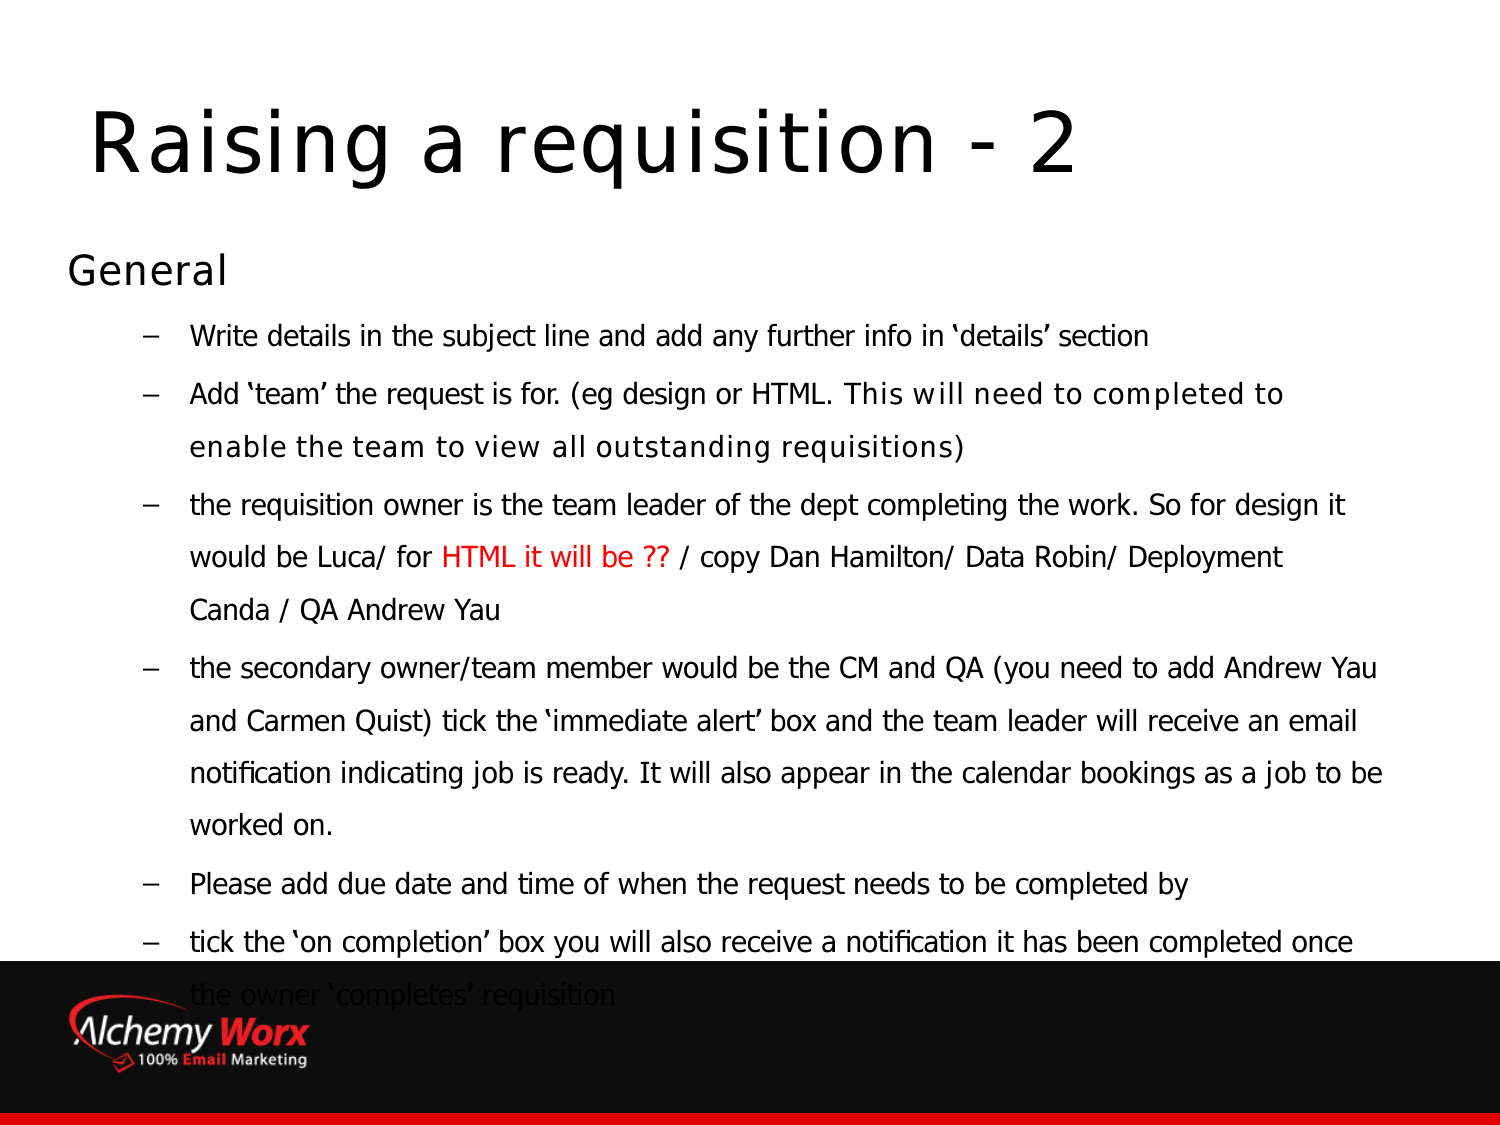

# Raising a requisition - 2

General
Write details in the subject line and add any further info in ‘details’ section
Add ‘team’ the request is for. (eg design or HTML. This will need to completed to enable the team to view all outstanding requisitions)
the requisition owner is the team leader of the dept completing the work. So for design it would be Luca/ for HTML it will be ?? / copy Dan Hamilton/ Data Robin/ Deployment Canda / QA Andrew Yau
the secondary owner/team member would be the CM and QA (you need to add Andrew Yau and Carmen Quist) tick the ‘immediate alert’ box and the team leader will receive an email notification indicating job is ready. It will also appear in the calendar bookings as a job to be worked on.
Please add due date and time of when the request needs to be completed by
tick the ‘on completion’ box you will also receive a notification it has been completed once the owner ‘completes’ requisition